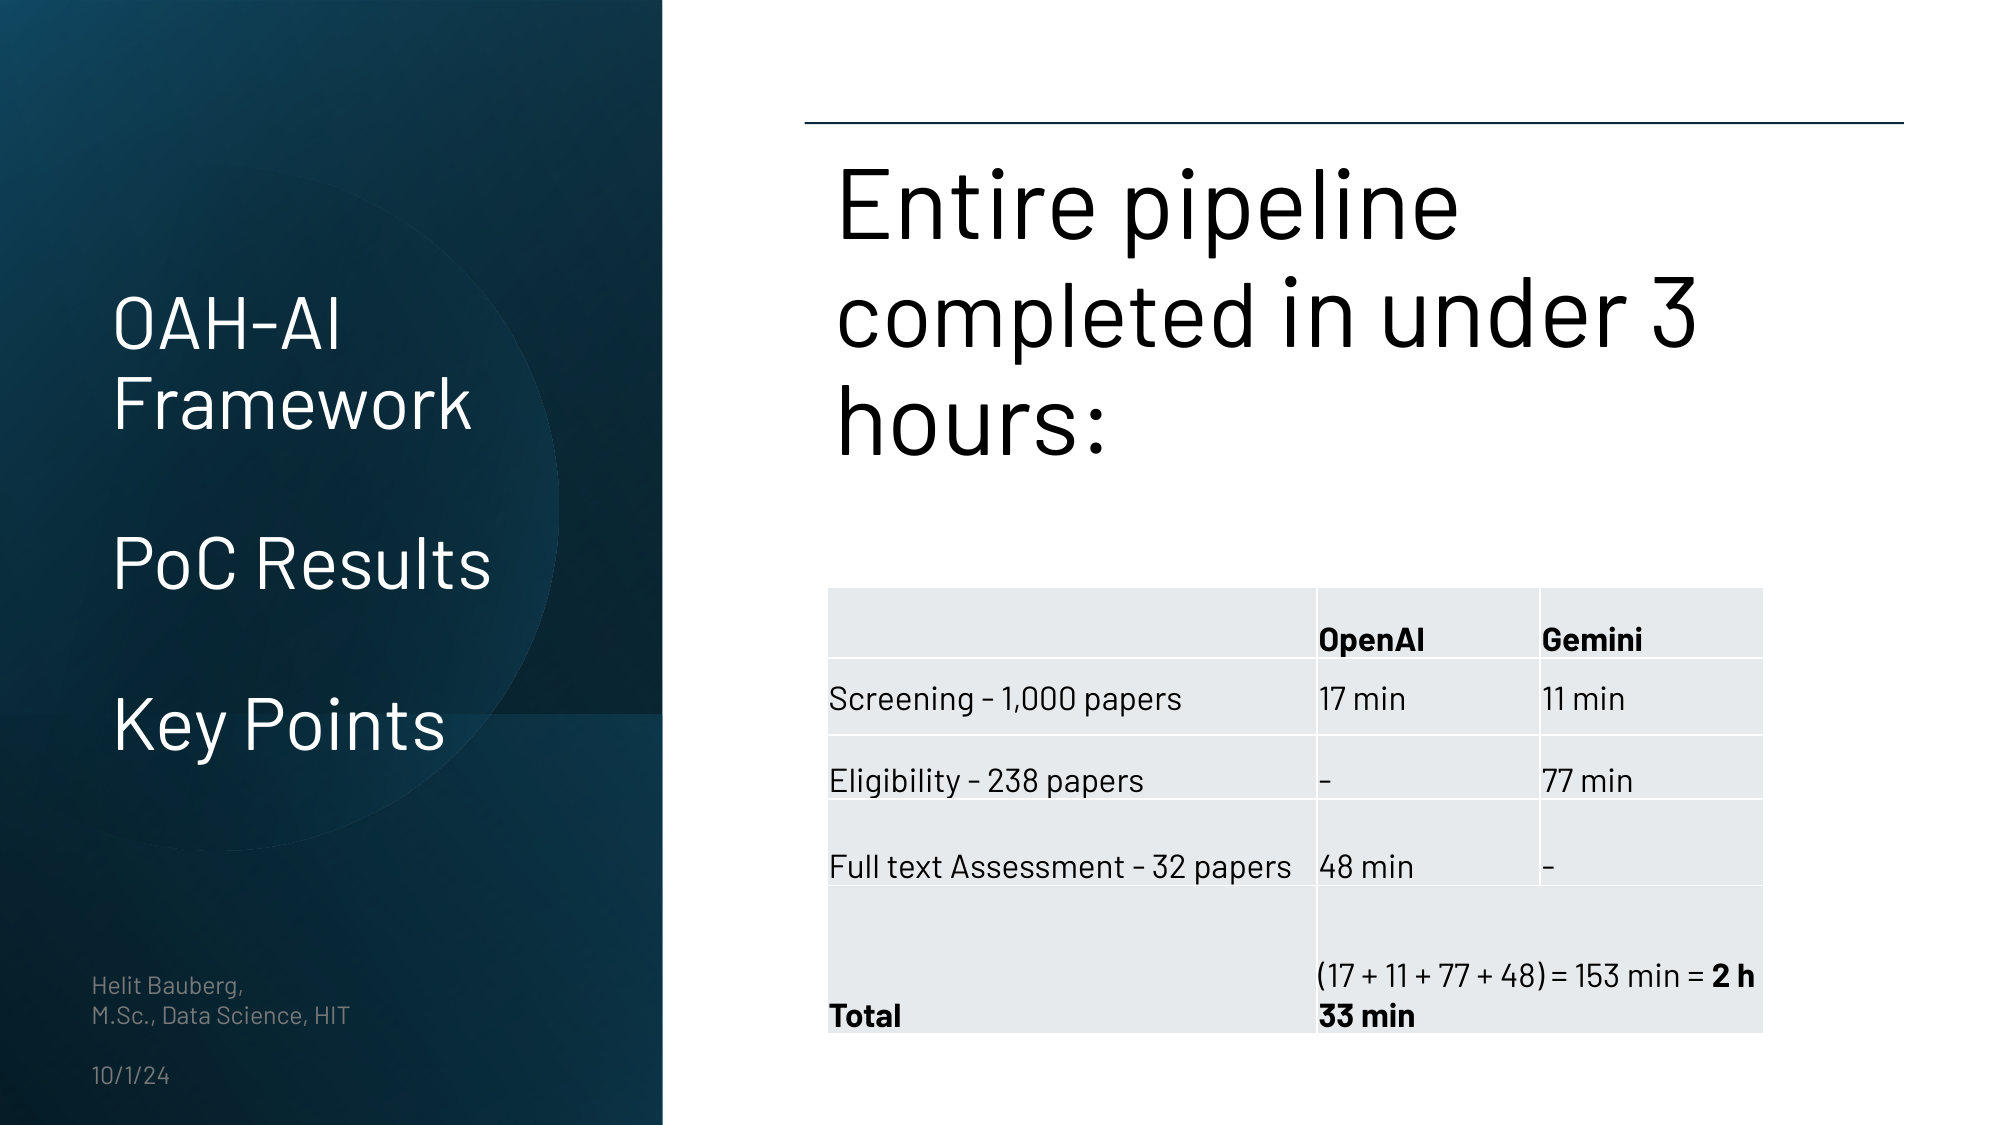

Entire pipeline completed in under 3 hours:

# OAH-AI Framework PoC Results Key Points
|  | OpenAI | Gemini |
| --- | --- | --- |
| Screening - 1,000 papers | 17 min | 11 min |
| Eligibility - 238 papers | - | 77 min |
| Full text Assessment - 32 papers | 48 min | - |
| Total | (17 + 11 + 77 + 48) = 153 min = 2 h 33 min |  |

Helit Bauberg,
M.Sc., Data Science, HIT

10/1/24
26